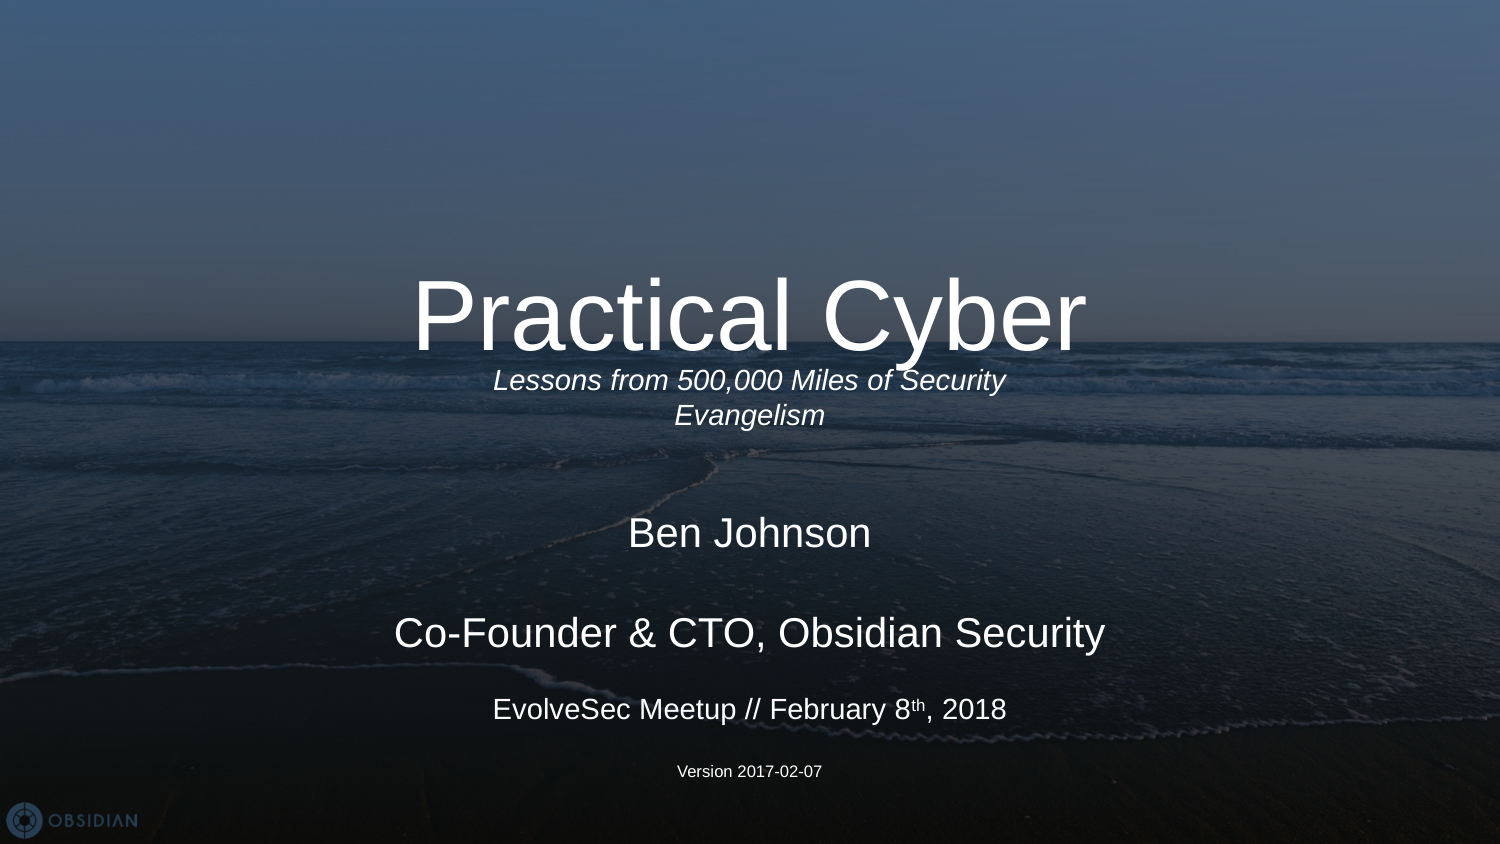

Practical Cyber
Lessons from 500,000 Miles of Security Evangelism
Ben Johnson

Co-Founder & CTO, Obsidian Security

EvolveSec Meetup // February 8th, 2018

Version 2017-02-07